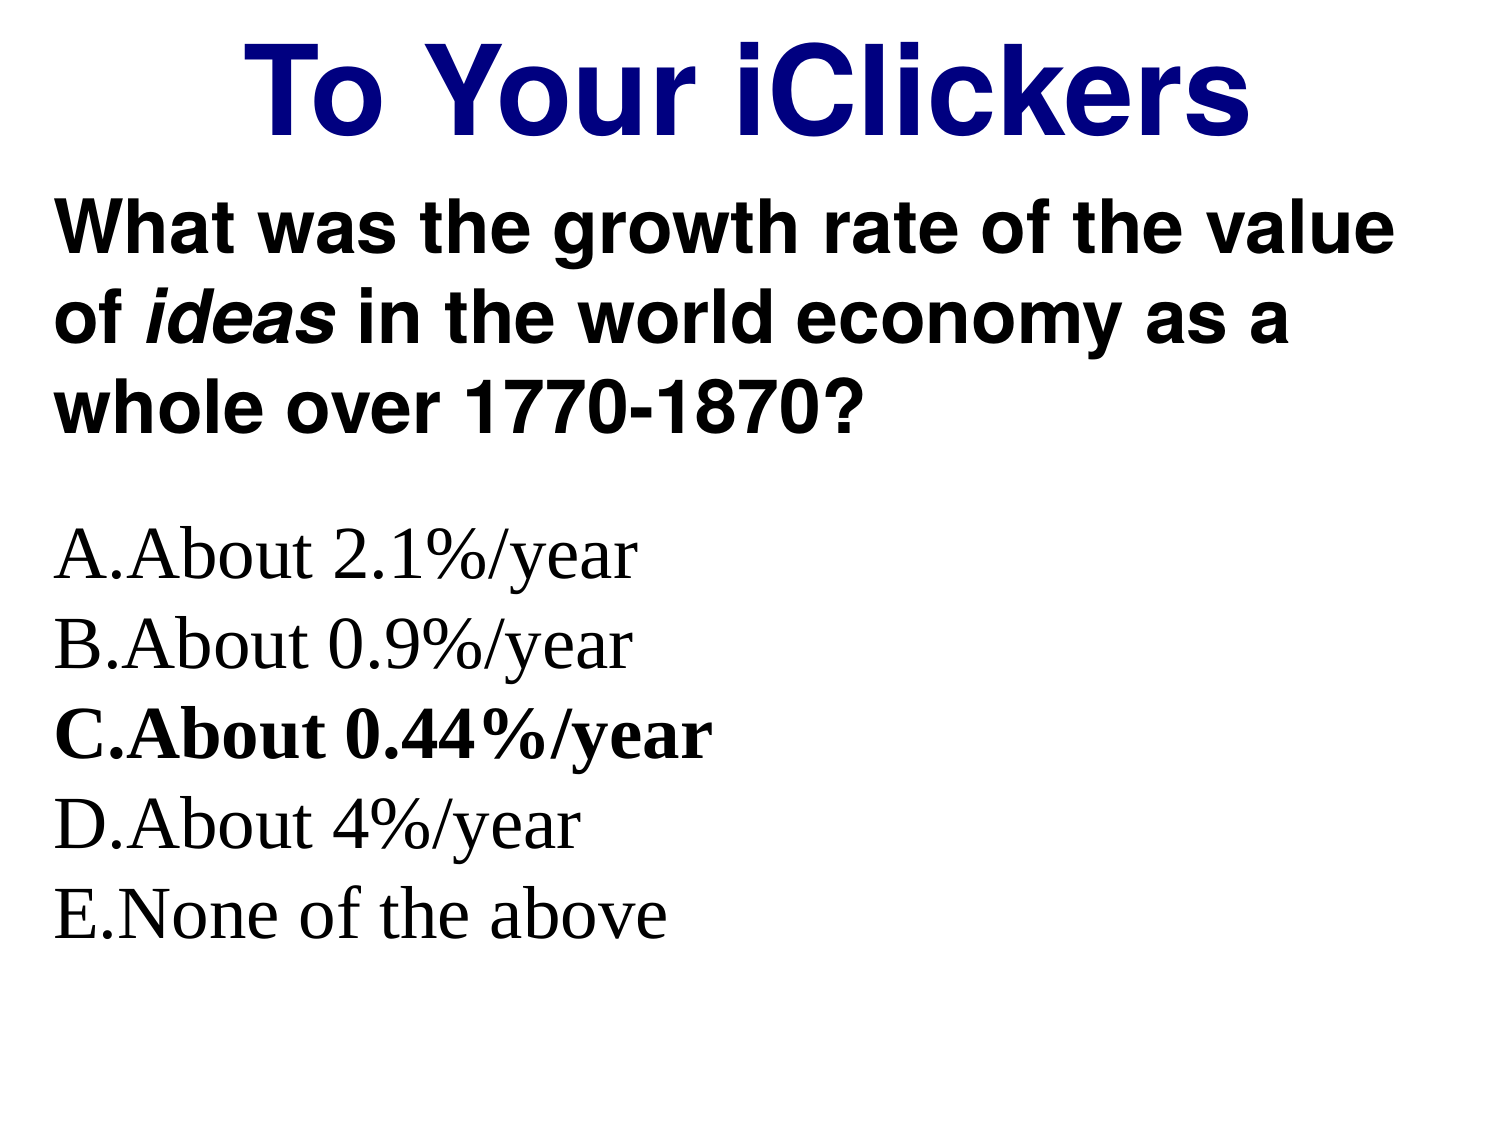

To Your iClickers
What was the growth rate of the value of ideas in the world economy as a whole over 1770-1870?

About 2.1%/year
About 0.9%/year
About 0.44%/year
About 4%/year
None of the above